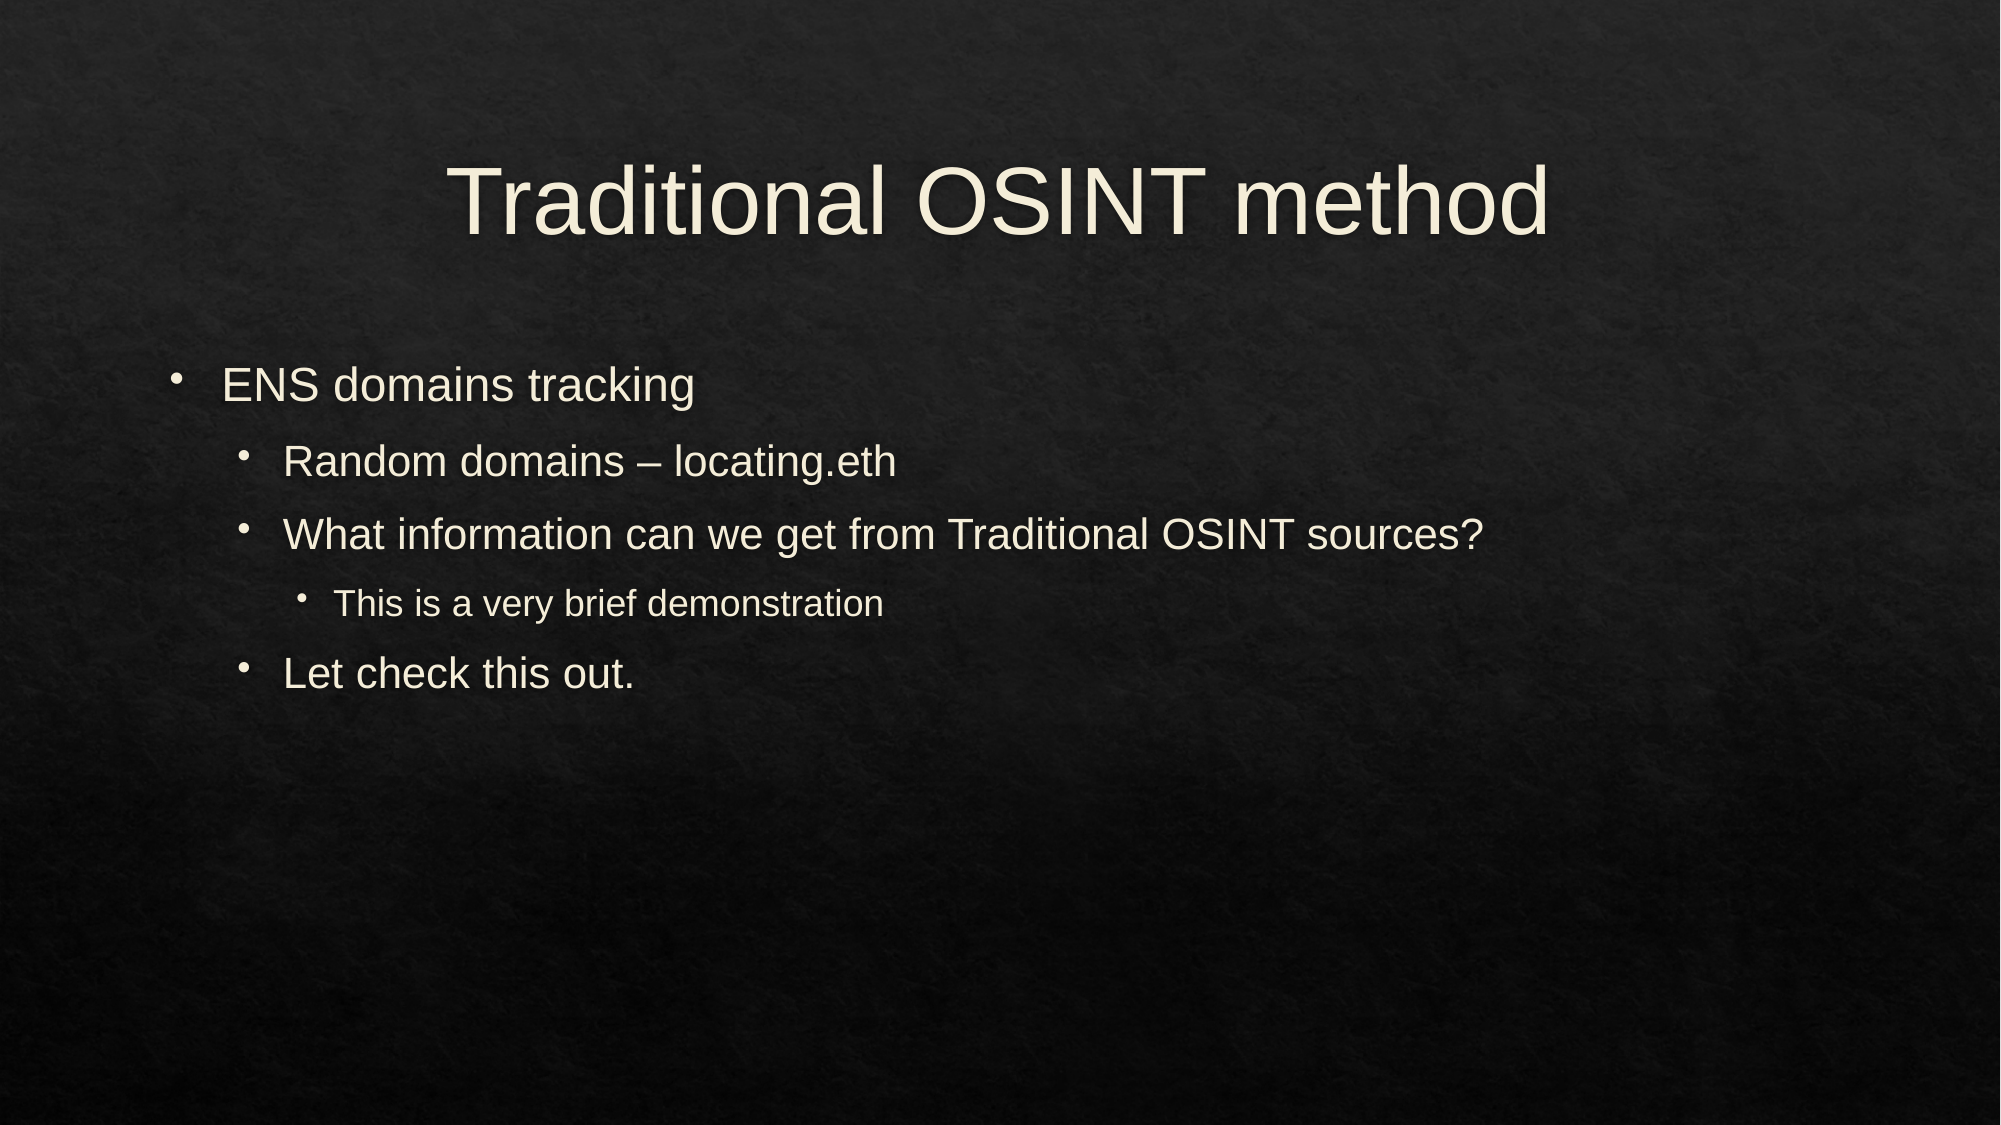

# Traditional OSINT method
ENS domains tracking
Random domains – locating.eth
What information can we get from Traditional OSINT sources?
This is a very brief demonstration
Let check this out.